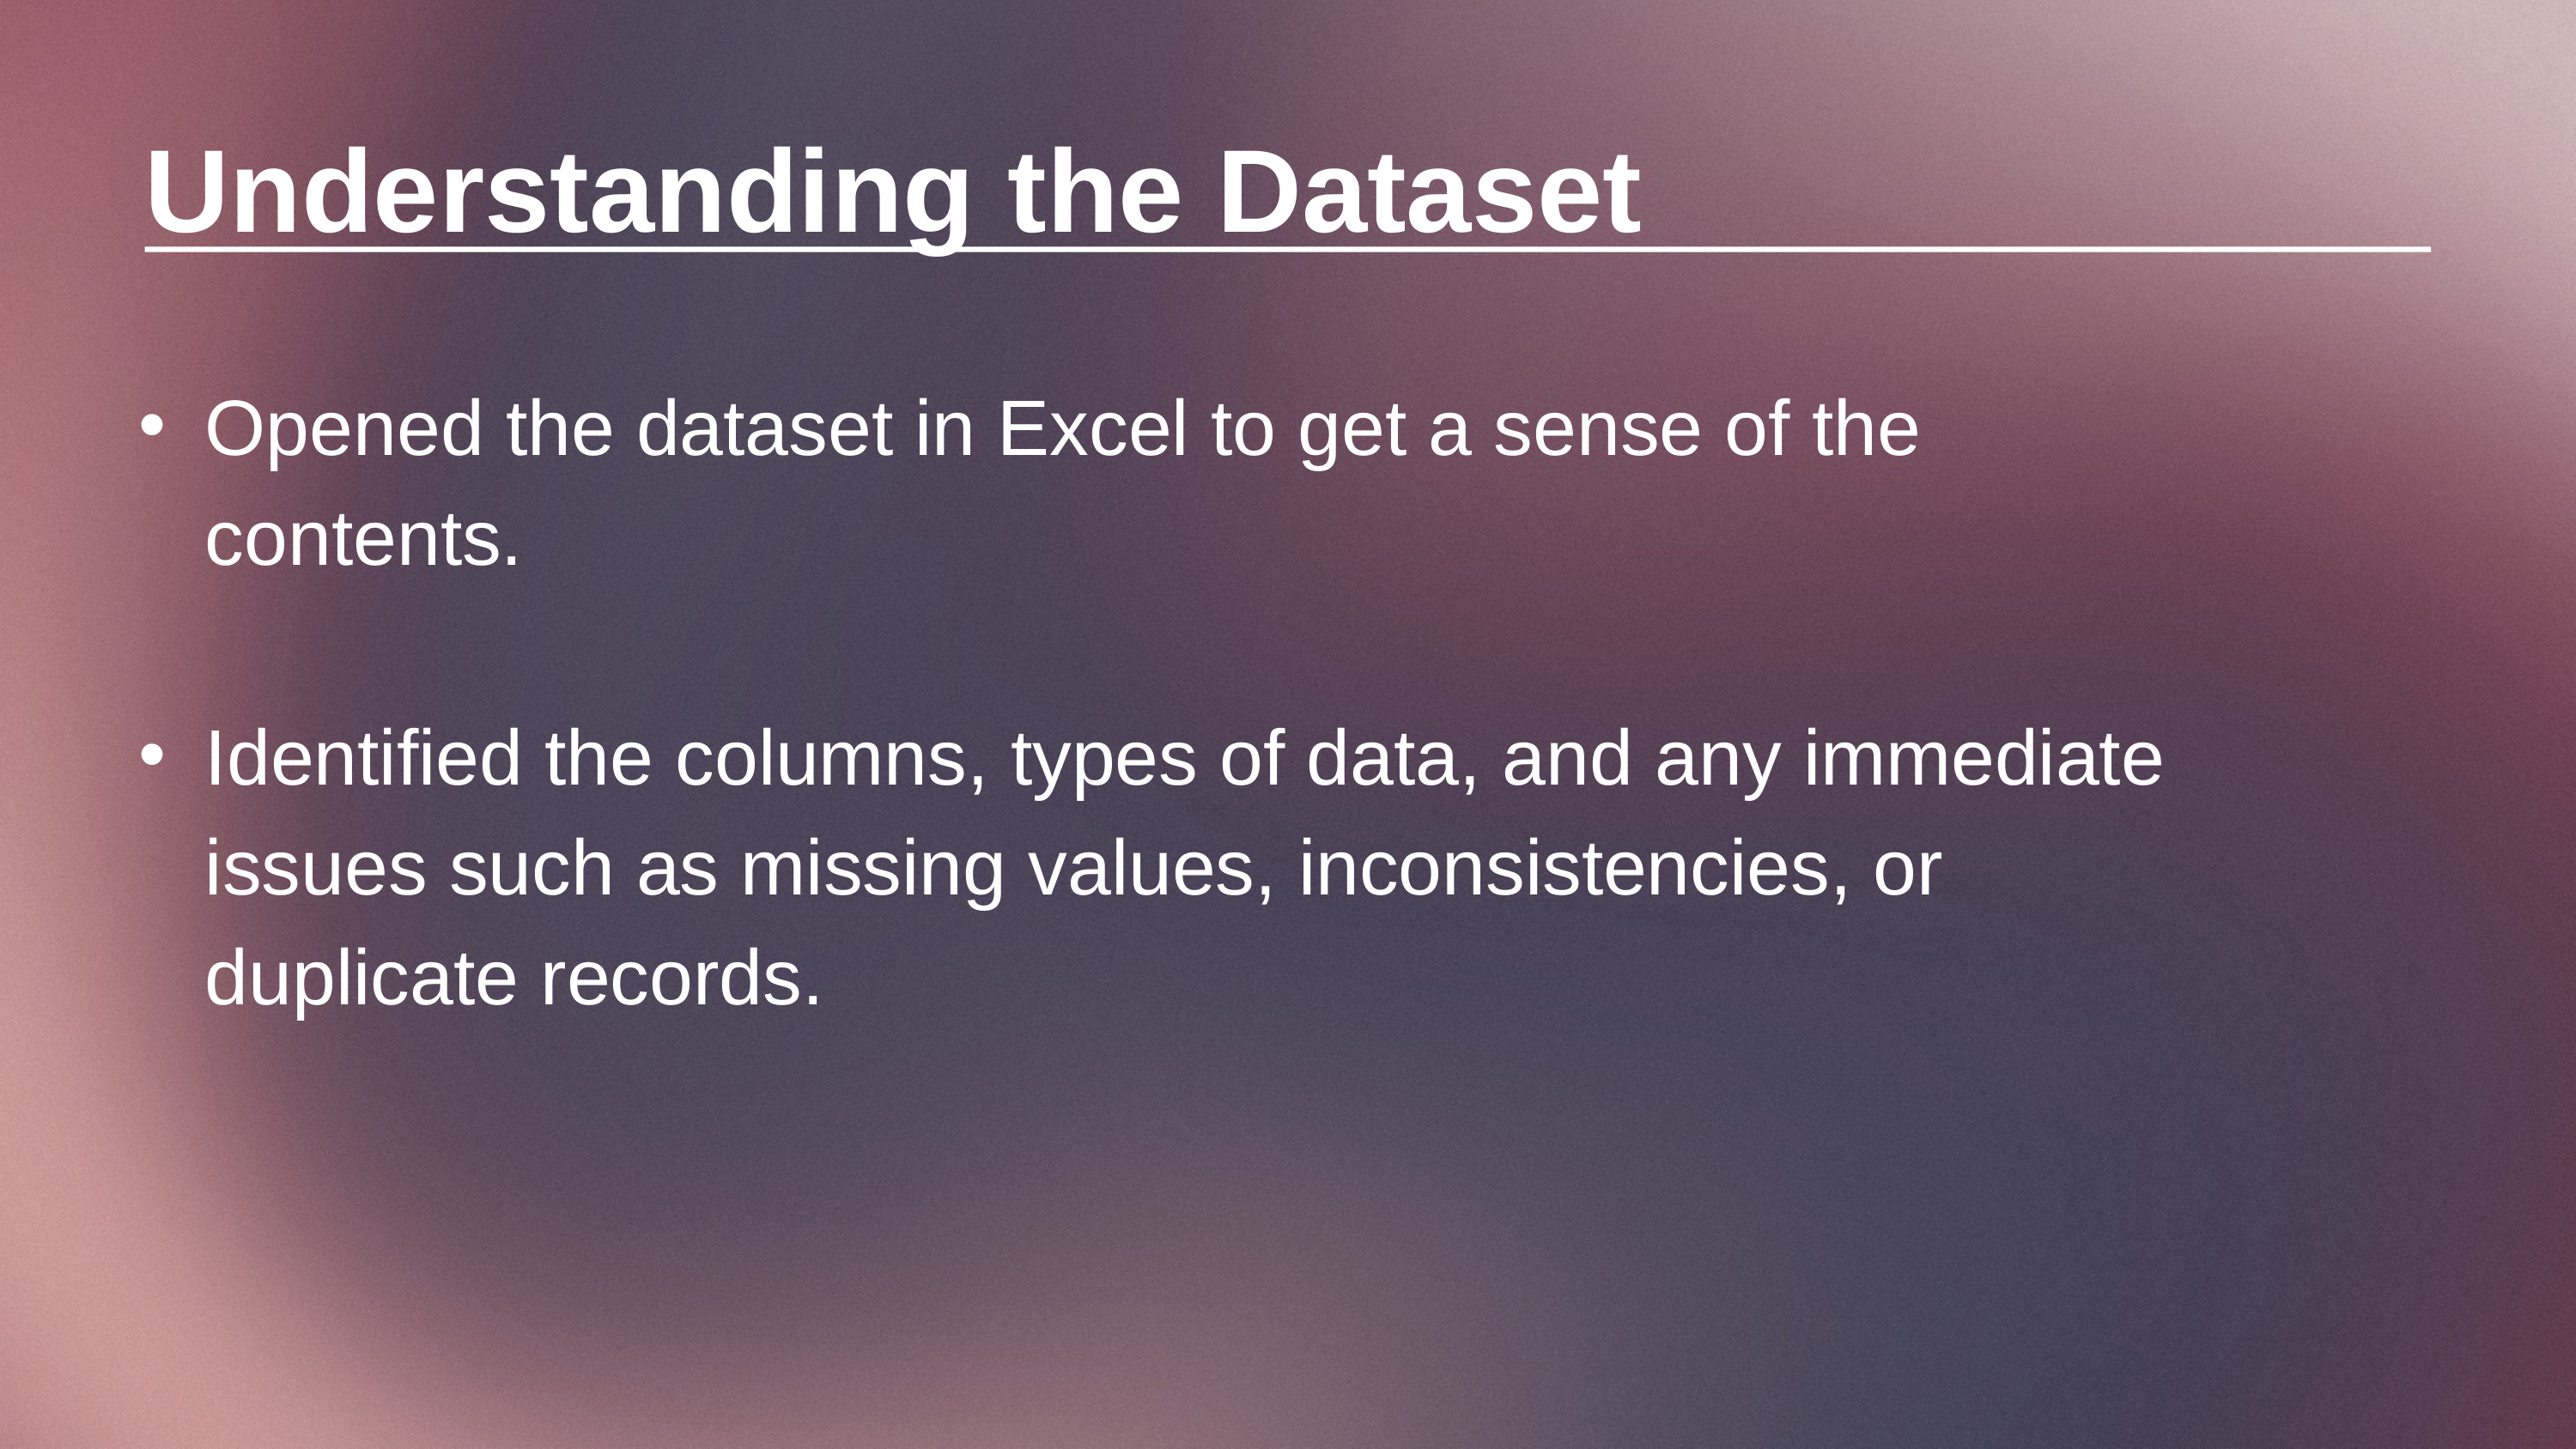

Understanding the Dataset

Opened the dataset in Excel to get a sense of the contents.

Identified the columns, types of data, and any immediate issues such as missing values, inconsistencies, or duplicate records.